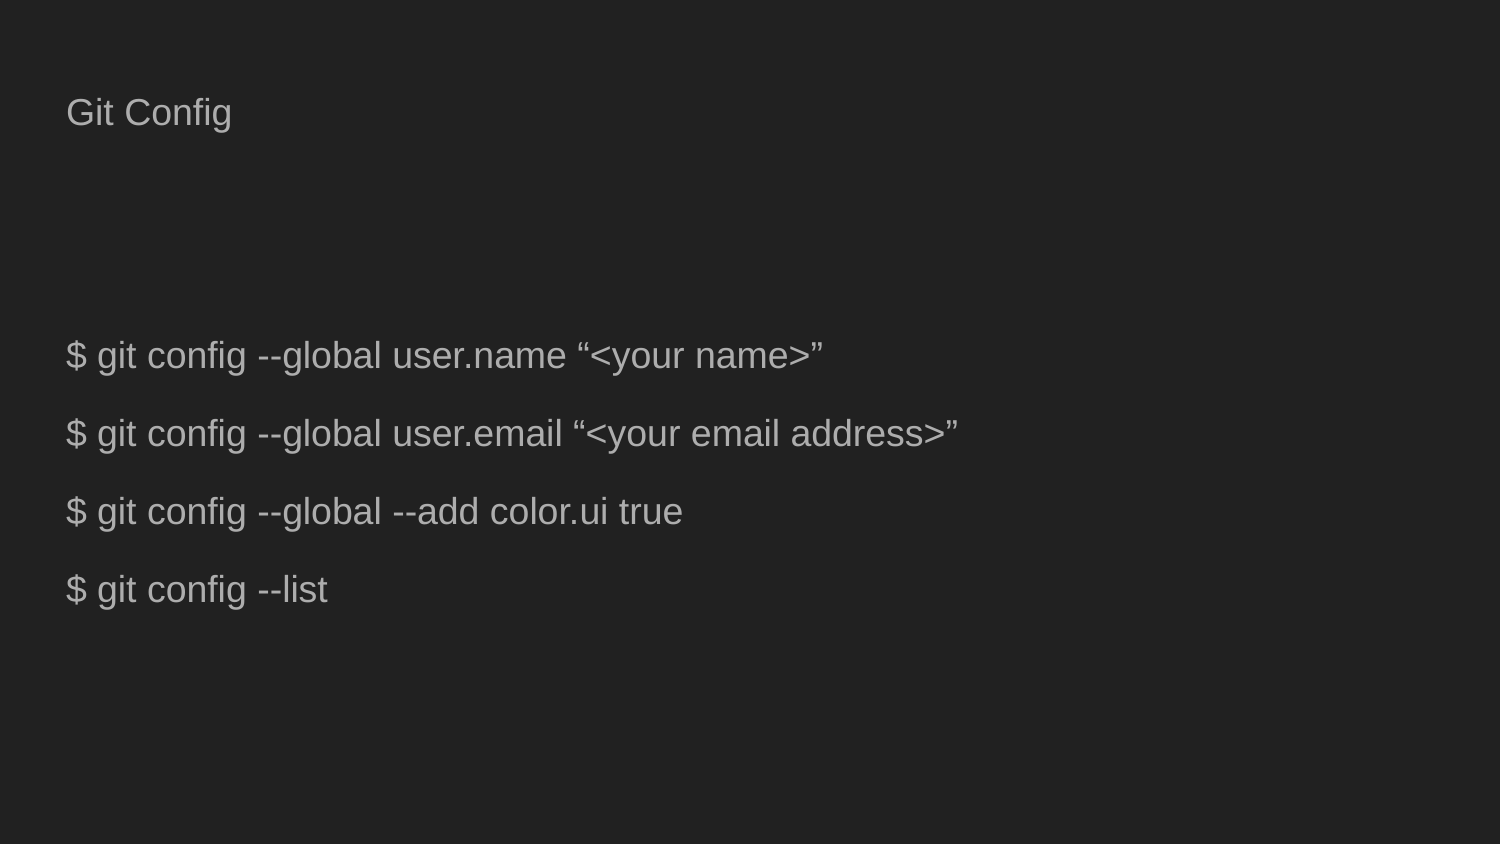

# Git Config

$ git config --global user.name “<your name>”
$ git config --global user.email “<your email address>”
$ git config --global --add color.ui true
$ git config --list